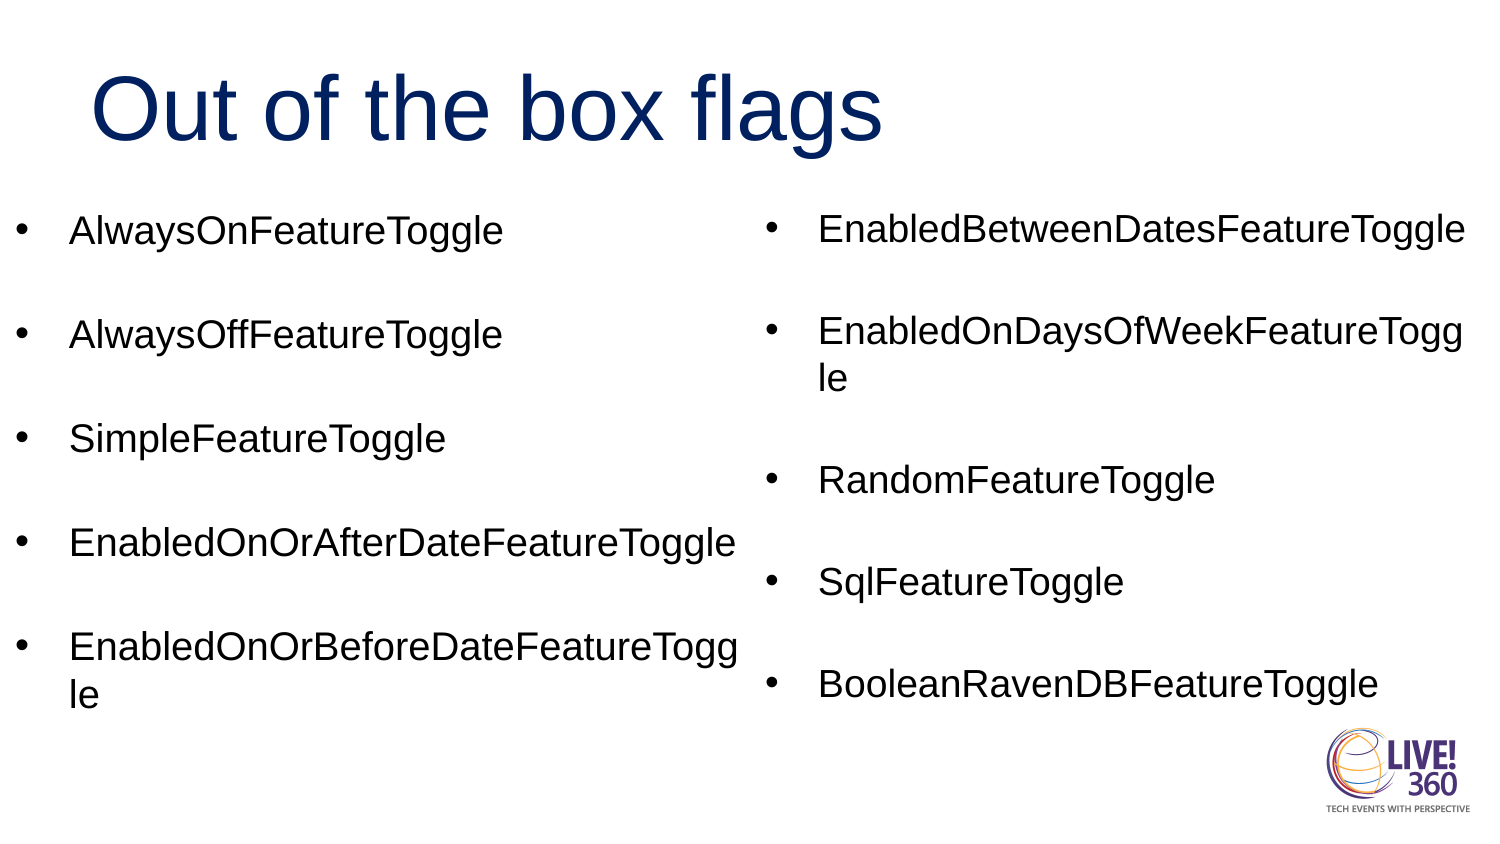

# Out of the box flags
EnabledBetweenDatesFeatureToggle
EnabledOnDaysOfWeekFeatureToggle
RandomFeatureToggle
SqlFeatureToggle
BooleanRavenDBFeatureToggle
AlwaysOnFeatureToggle
AlwaysOffFeatureToggle
SimpleFeatureToggle
EnabledOnOrAfterDateFeatureToggle
EnabledOnOrBeforeDateFeatureToggle